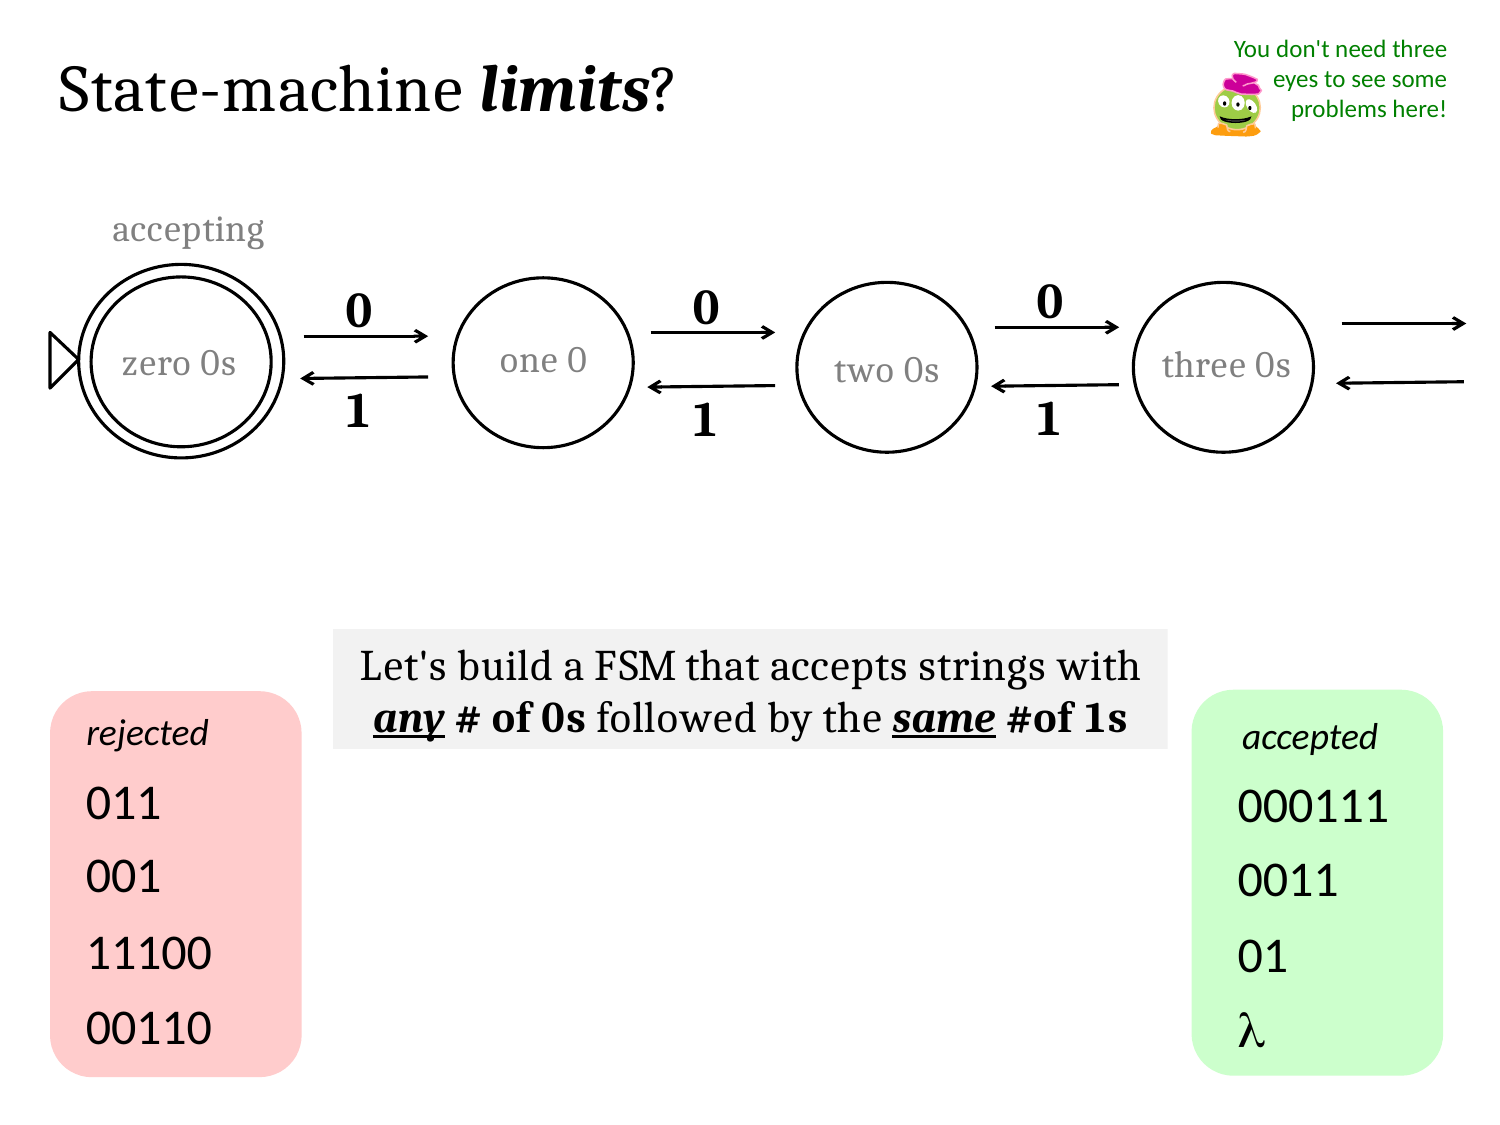

You don't need three eyes to see some problems here!
State-machine limits?

accepting
0

0
0

one 0
zero 0s
three 0s

two 0s
1
1
1
Let's build a FSM that accepts strings with any # of 0s followed by the same #of 1s

rejected
accepted
011
000111
001
0011
11100
01
00110
λ